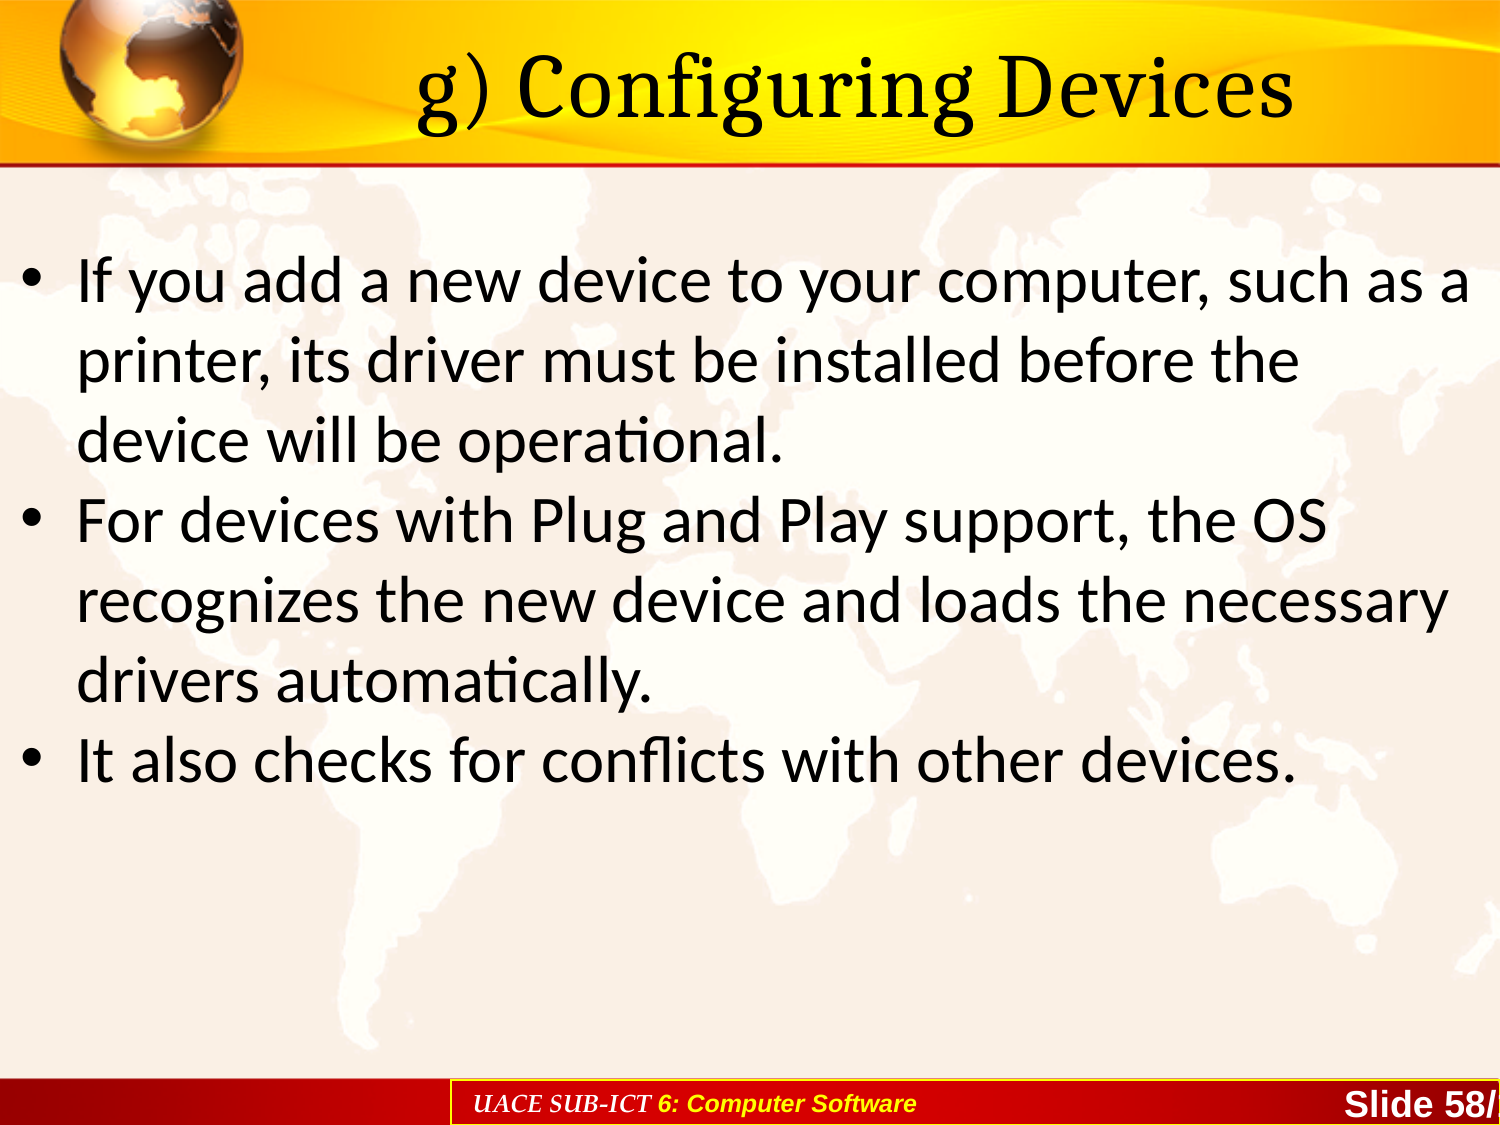

# g) Configuring Devices
If you add a new device to your computer, such as a printer, its driver must be installed before the device will be operational.
For devices with Plug and Play support, the OS recognizes the new device and loads the necessary drivers automatically.
It also checks for conflicts with other devices.